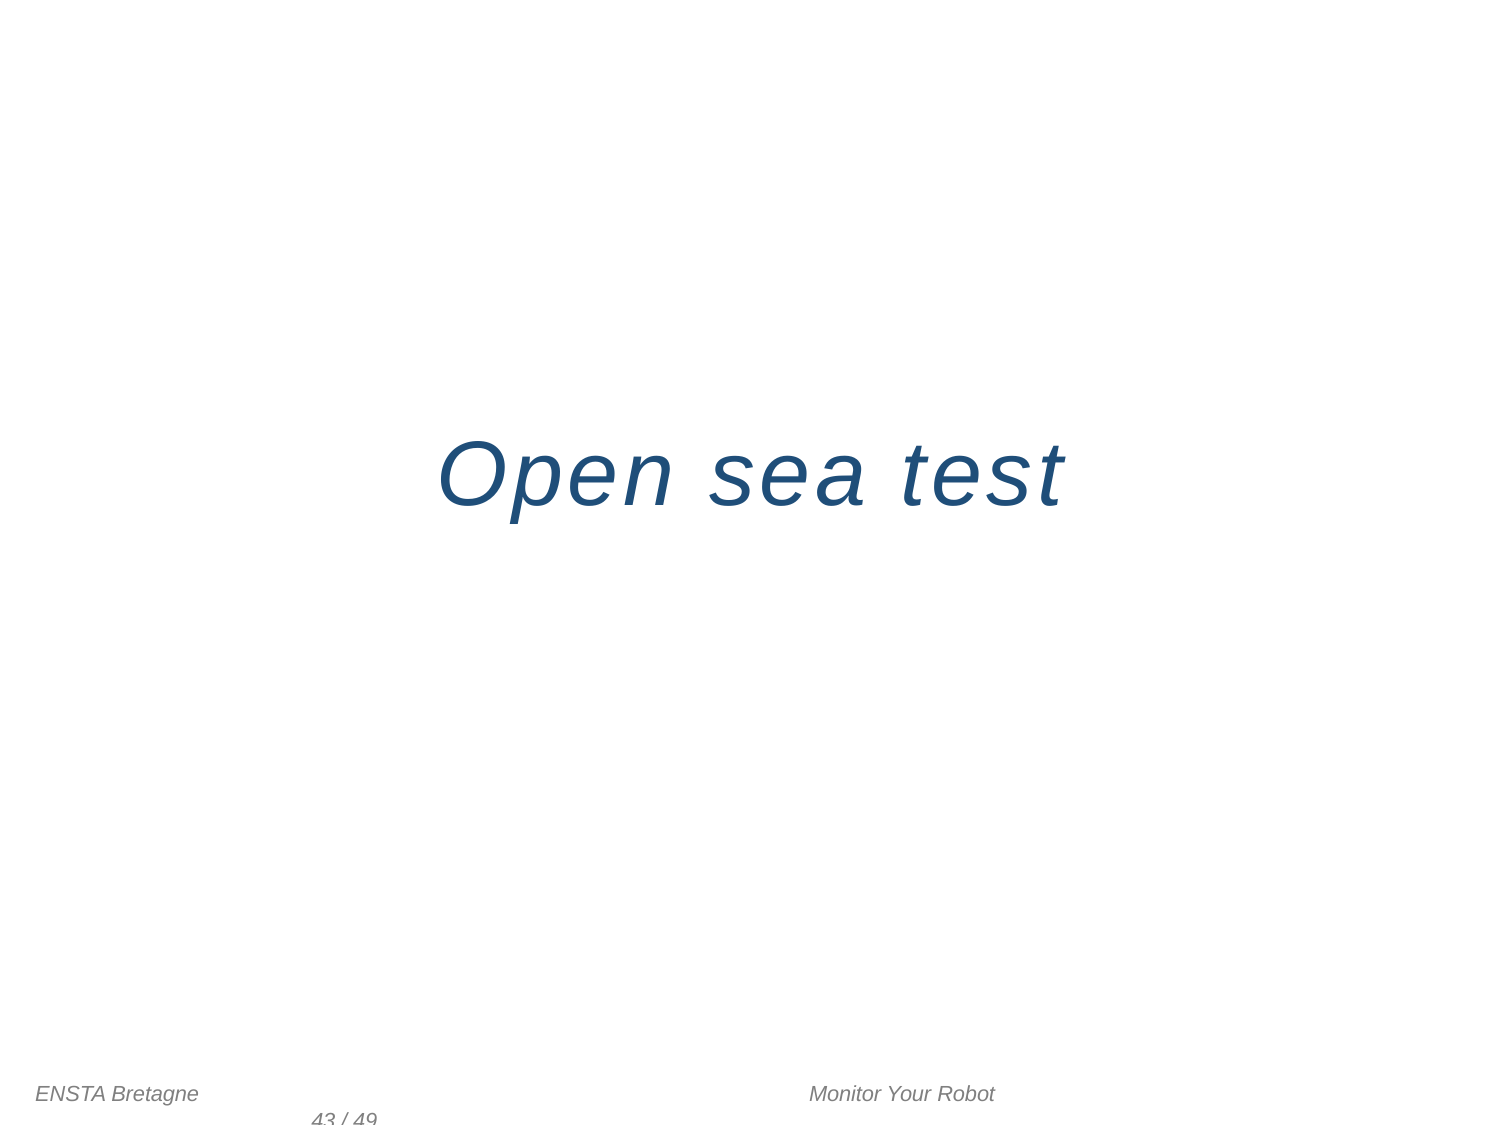

Open sea test
    ENSTA Bretagne 				        Monitor Your Robot 					43 / 49